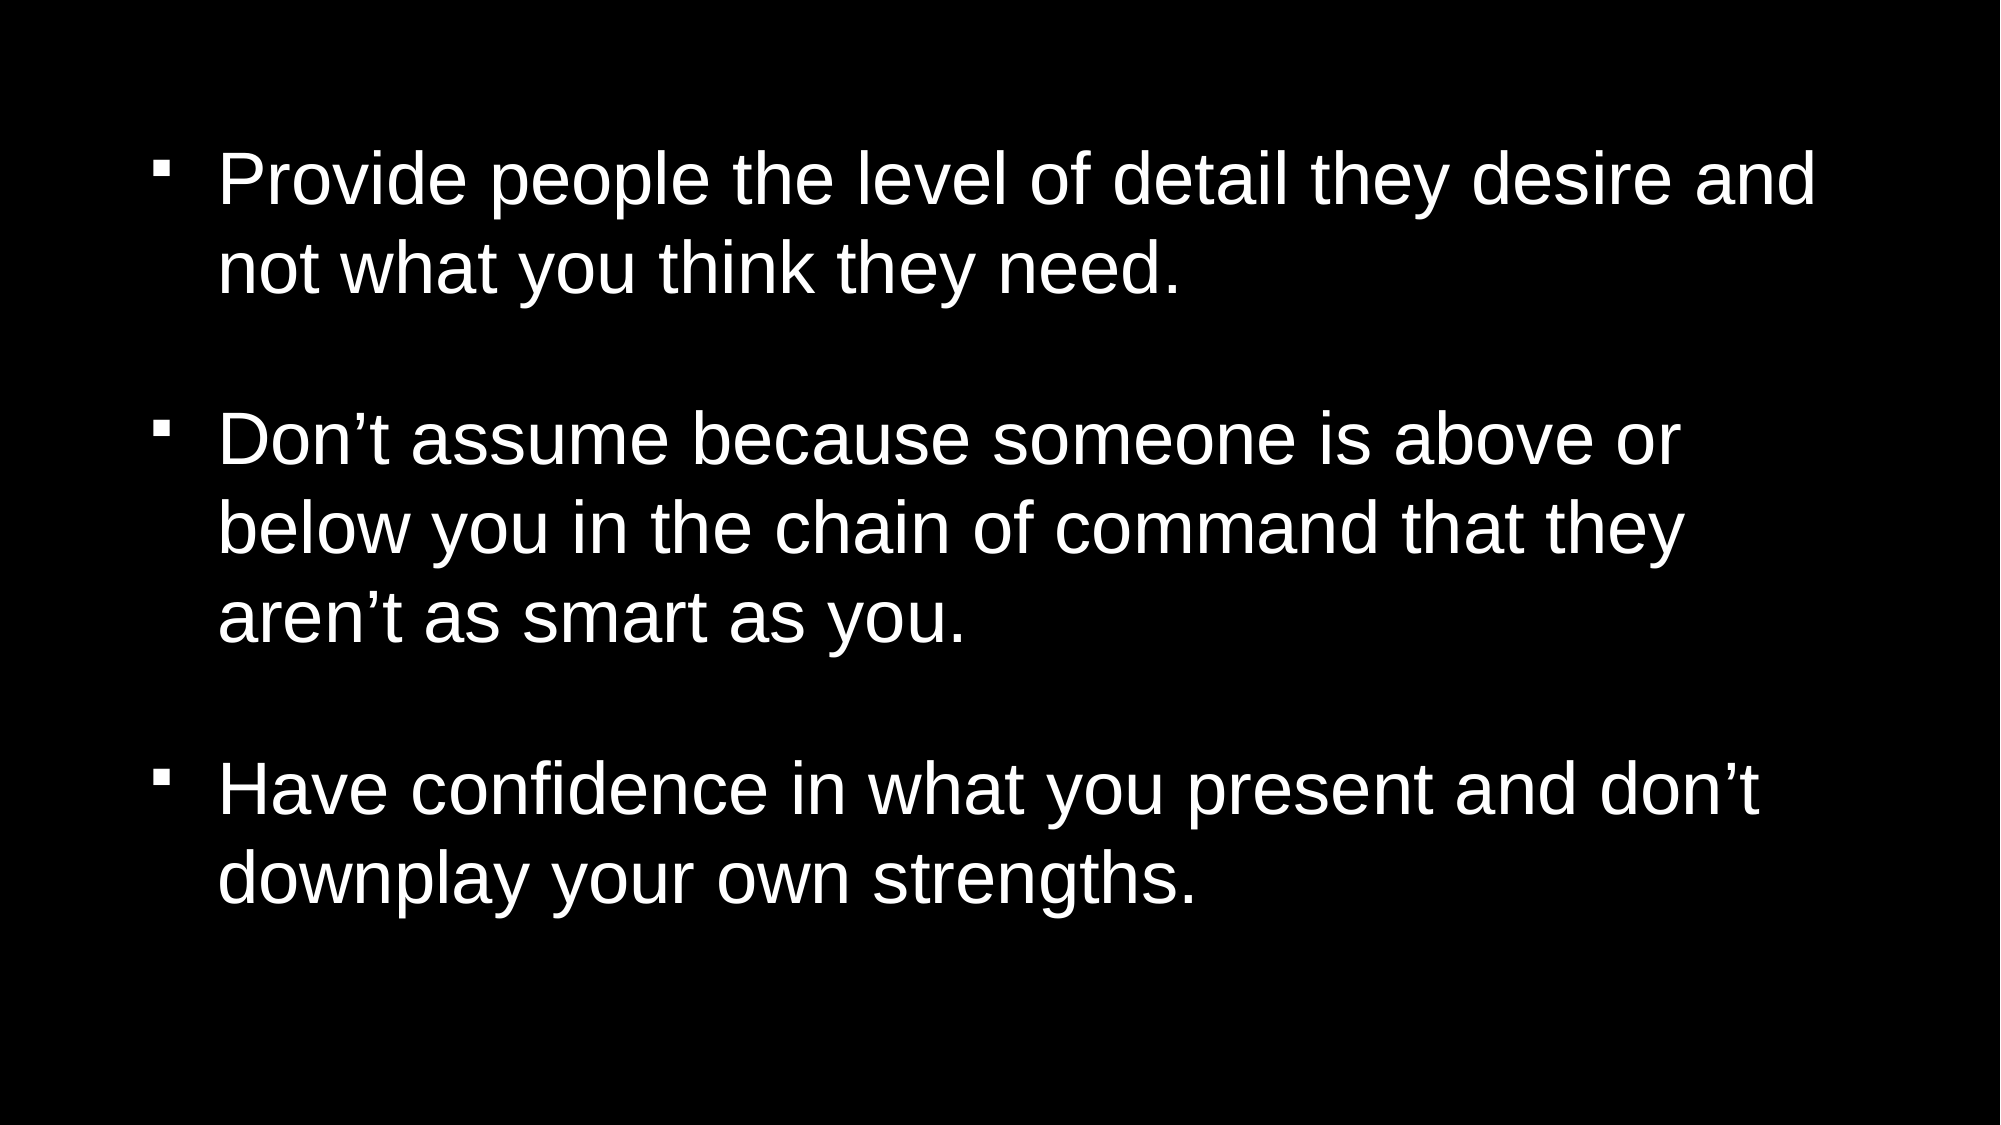

Provide people the level of detail they desire and not what you think they need.
Don’t assume because someone is above or below you in the chain of command that they aren’t as smart as you.
Have confidence in what you present and don’t downplay your own strengths.